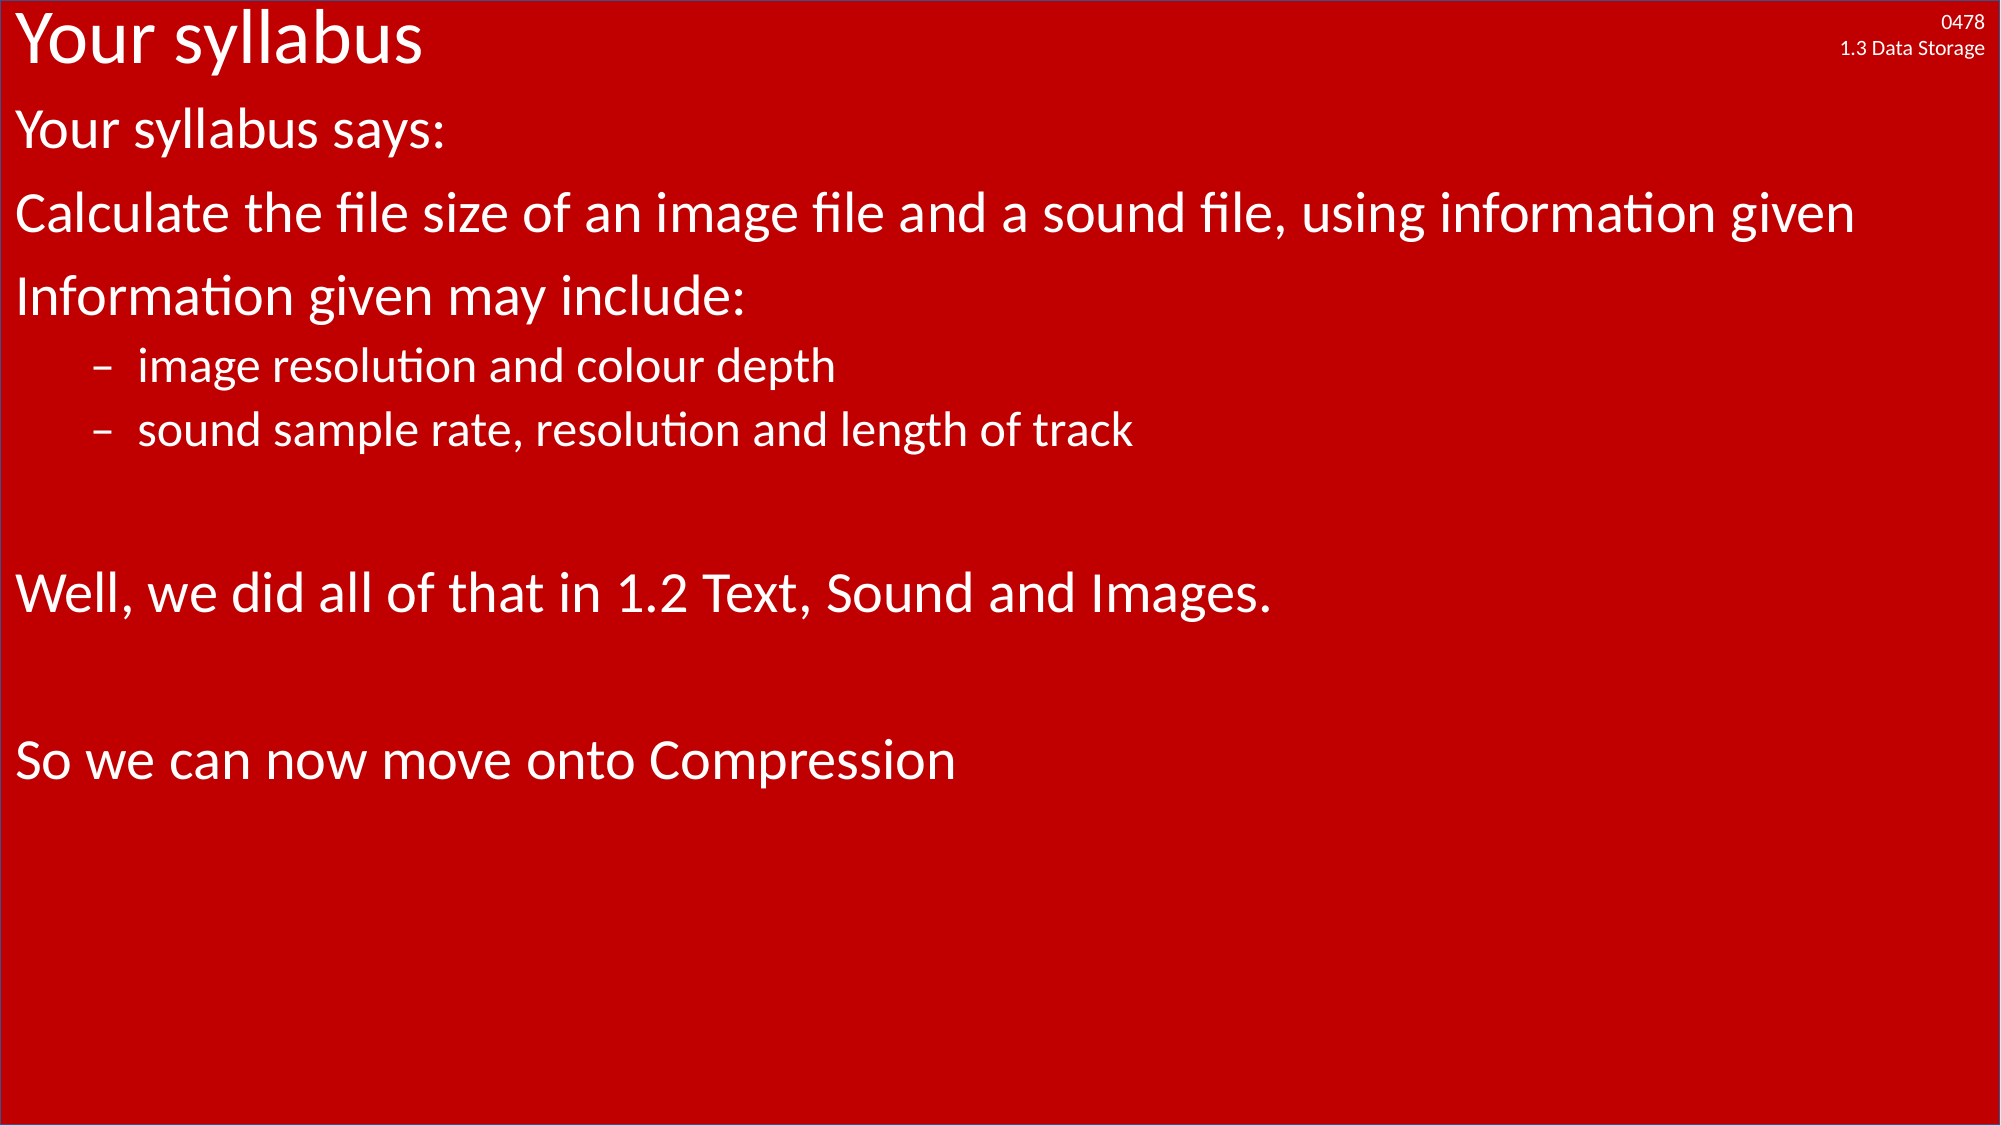

# Your syllabus
Your syllabus says:
Calculate the file size of an image file and a sound file, using information given
Information given may include:
–  image resolution and colour depth
–  sound sample rate, resolution and length of track

Well, we did all of that in 1.2 Text, Sound and Images.

So we can now move onto Compression